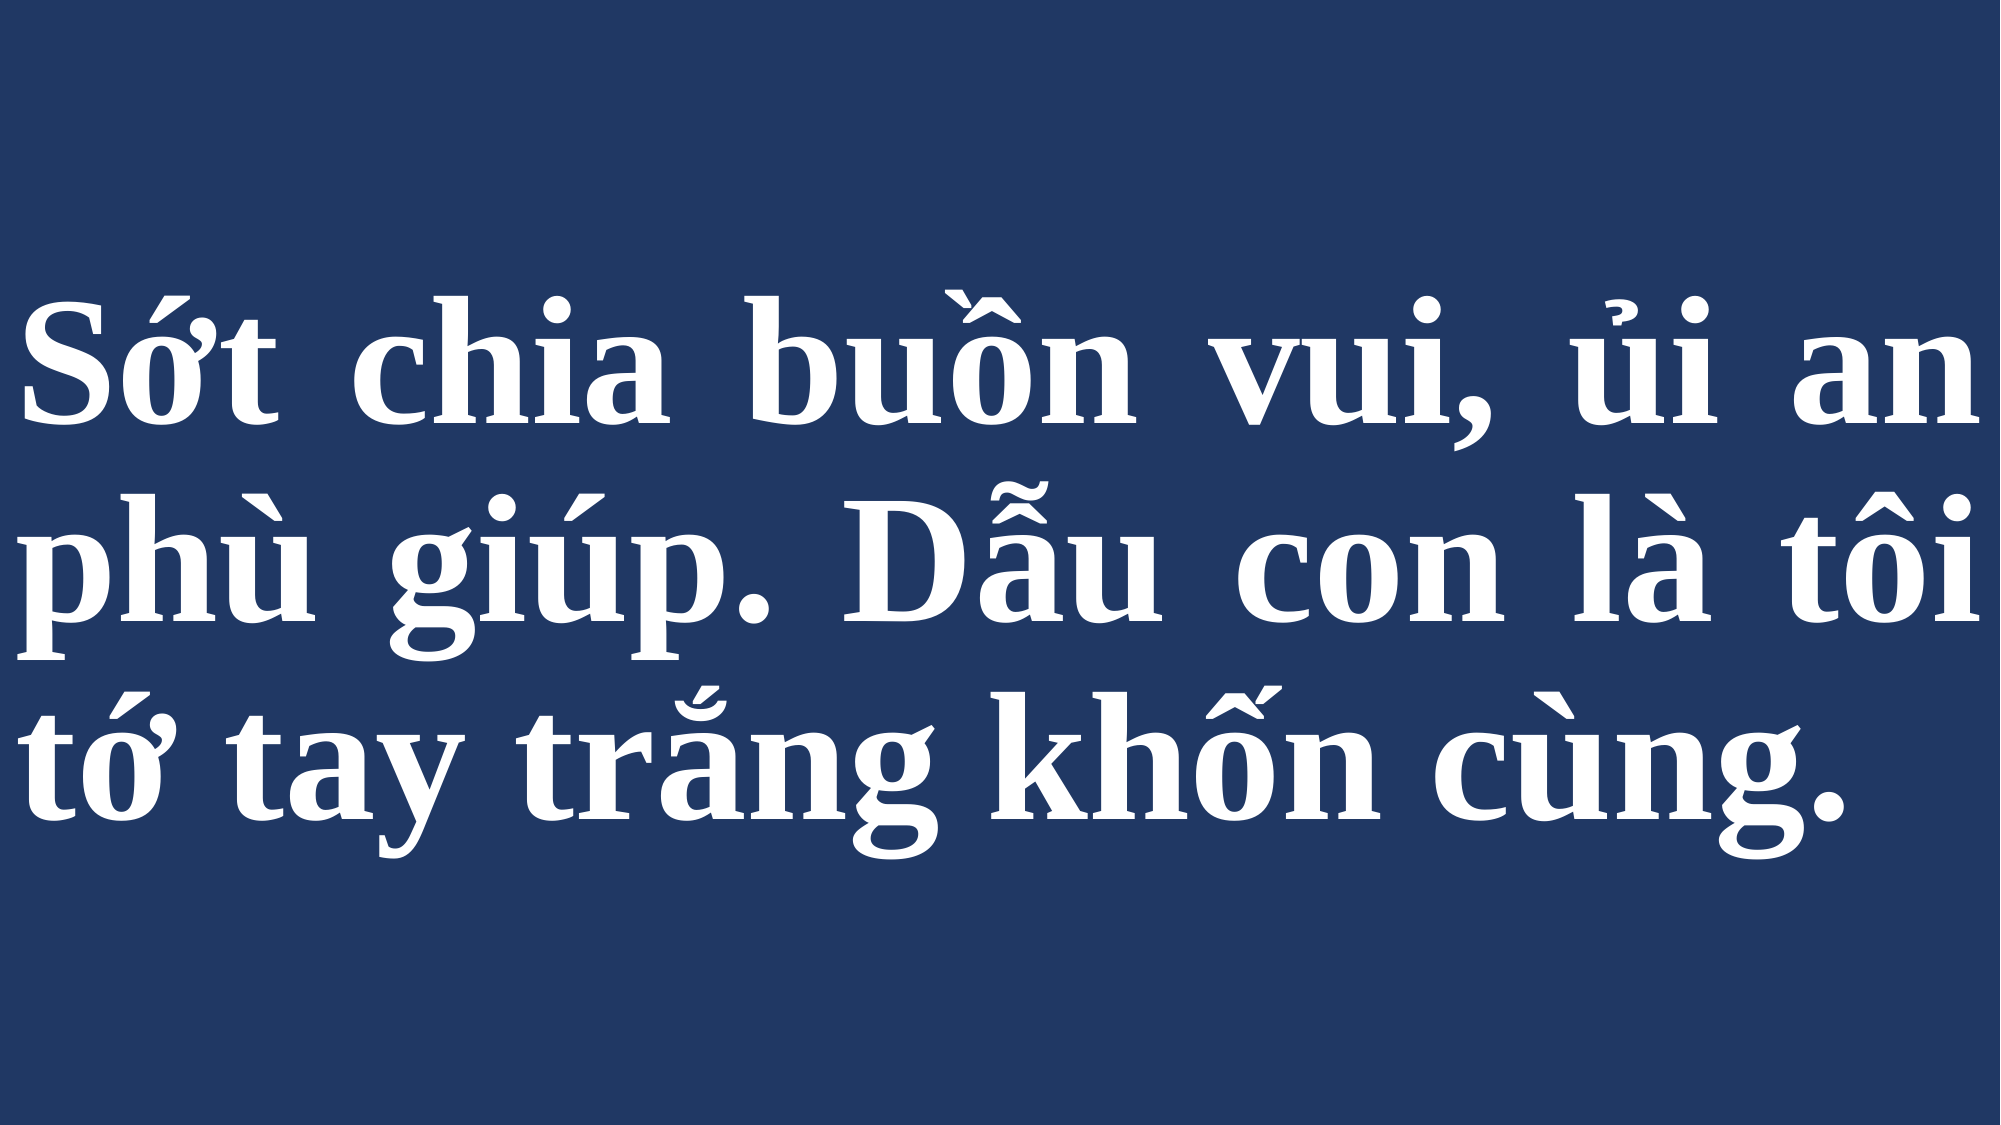

# Sớt chia buồn vui, ủi an phù giúp. Dẫu con là tôi tớ tay trắng khốn cùng.